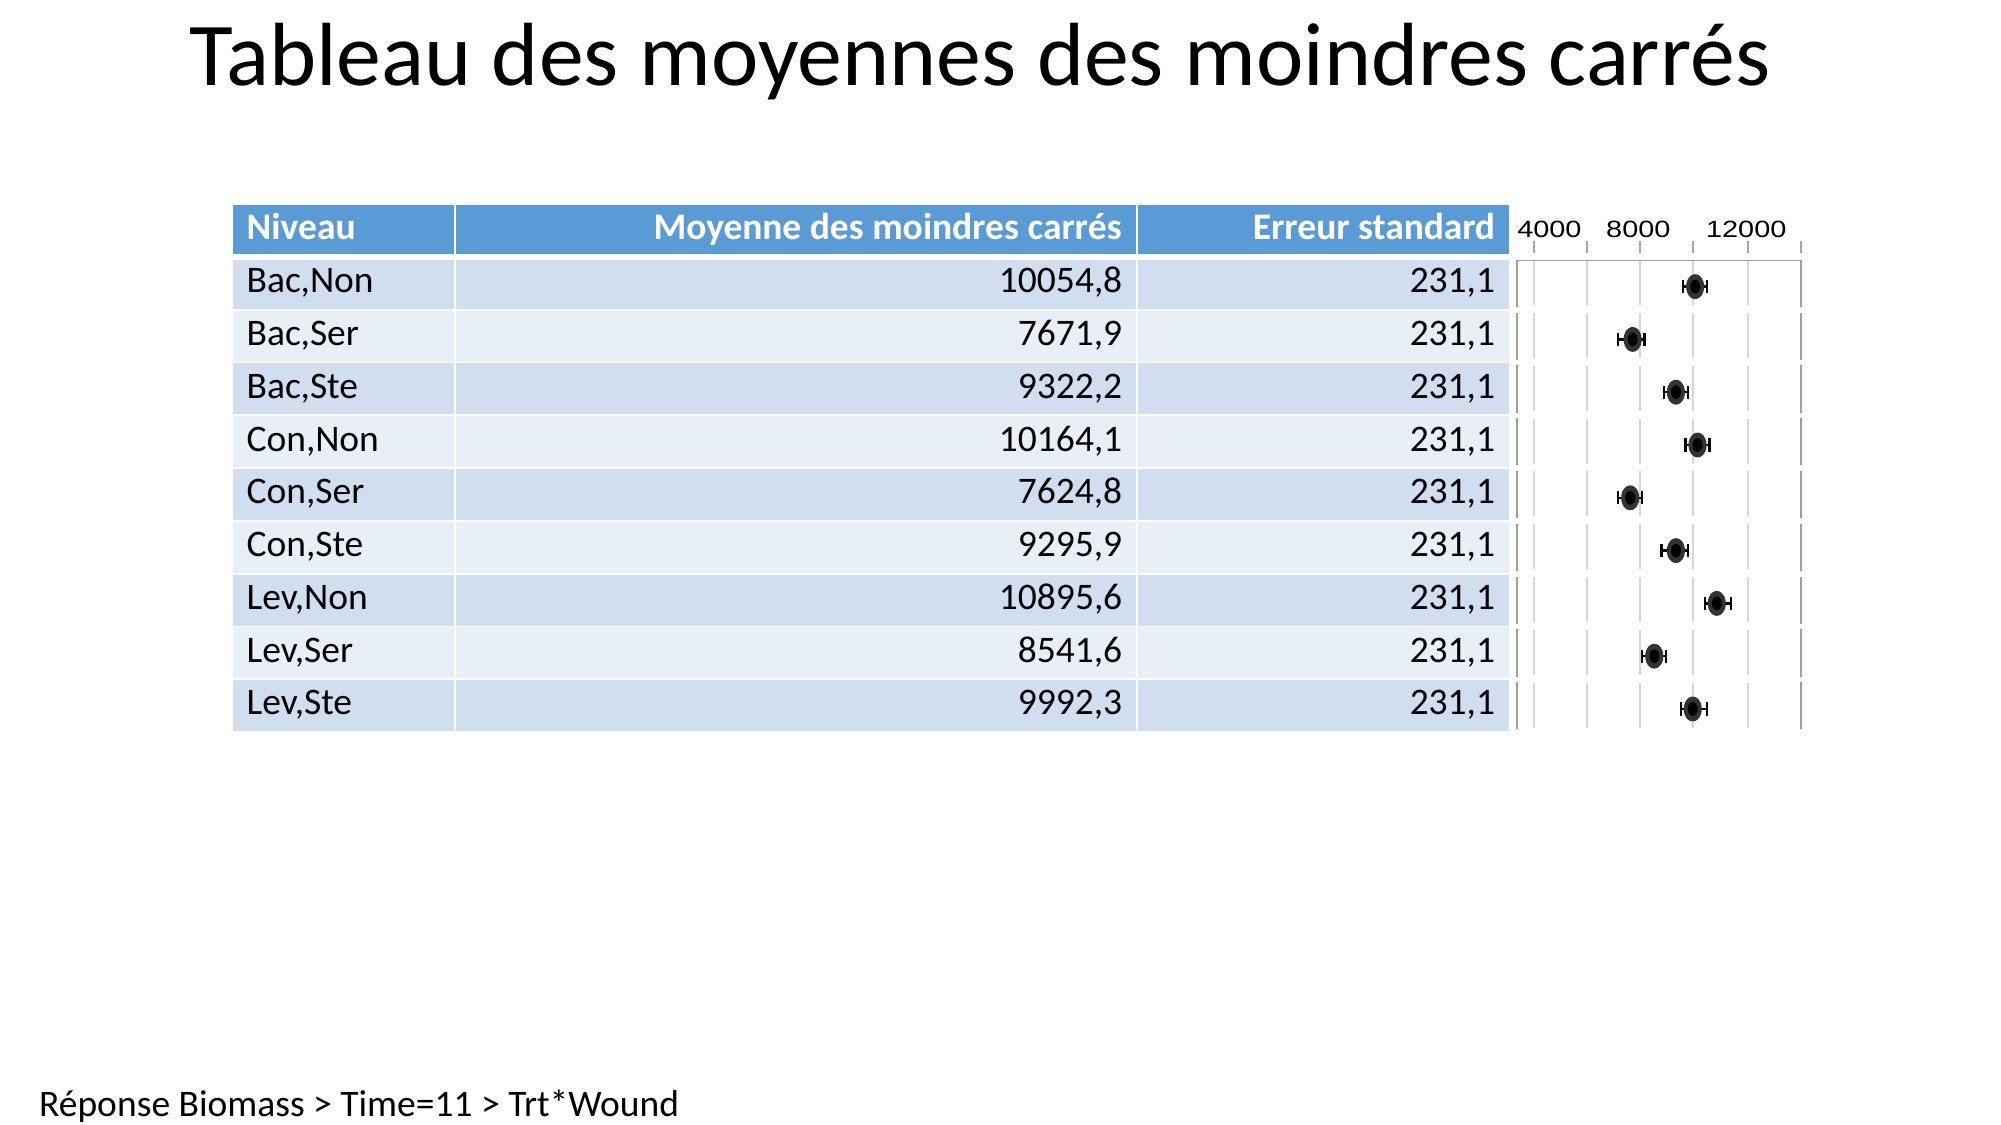

# Tableau des moyennes des moindres carrés
| Niveau | Moyenne des moindres carrés | Erreur standard |  |
| --- | --- | --- | --- |
| Bac,Non | 10054,8 | 231,1 |  |
| Bac,Ser | 7671,9 | 231,1 |  |
| Bac,Ste | 9322,2 | 231,1 |  |
| Con,Non | 10164,1 | 231,1 |  |
| Con,Ser | 7624,8 | 231,1 |  |
| Con,Ste | 9295,9 | 231,1 |  |
| Lev,Non | 10895,6 | 231,1 |  |
| Lev,Ser | 8541,6 | 231,1 |  |
| Lev,Ste | 9992,3 | 231,1 |  |
Réponse Biomass > Time=11 > Trt*Wound